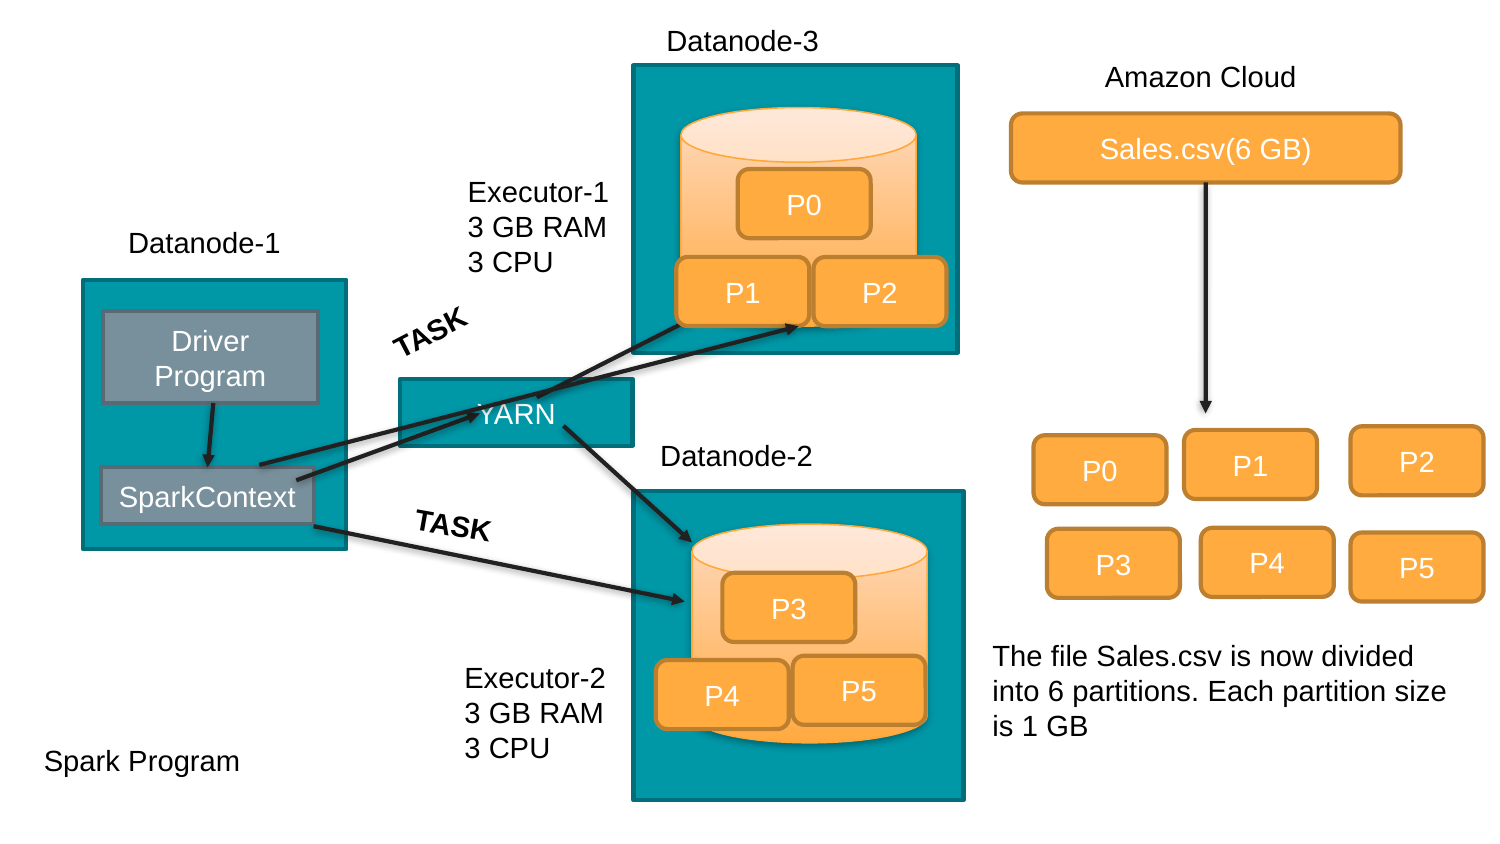

Datanode-3
Amazon Cloud

Sales.csv(6 GB)
Executor-1
3 GB RAM
3 CPU
P0
Datanode-1
P1
P2

TASK
Driver Program
YARN
P2
Datanode-2
P1
P0

SparkContext

TASK

P4
P3
P5
P3
The file Sales.csv is now divided into 6 partitions. Each partition size is 1 GB
Executor-2
3 GB RAM
3 CPU
P5
P4
Spark Program